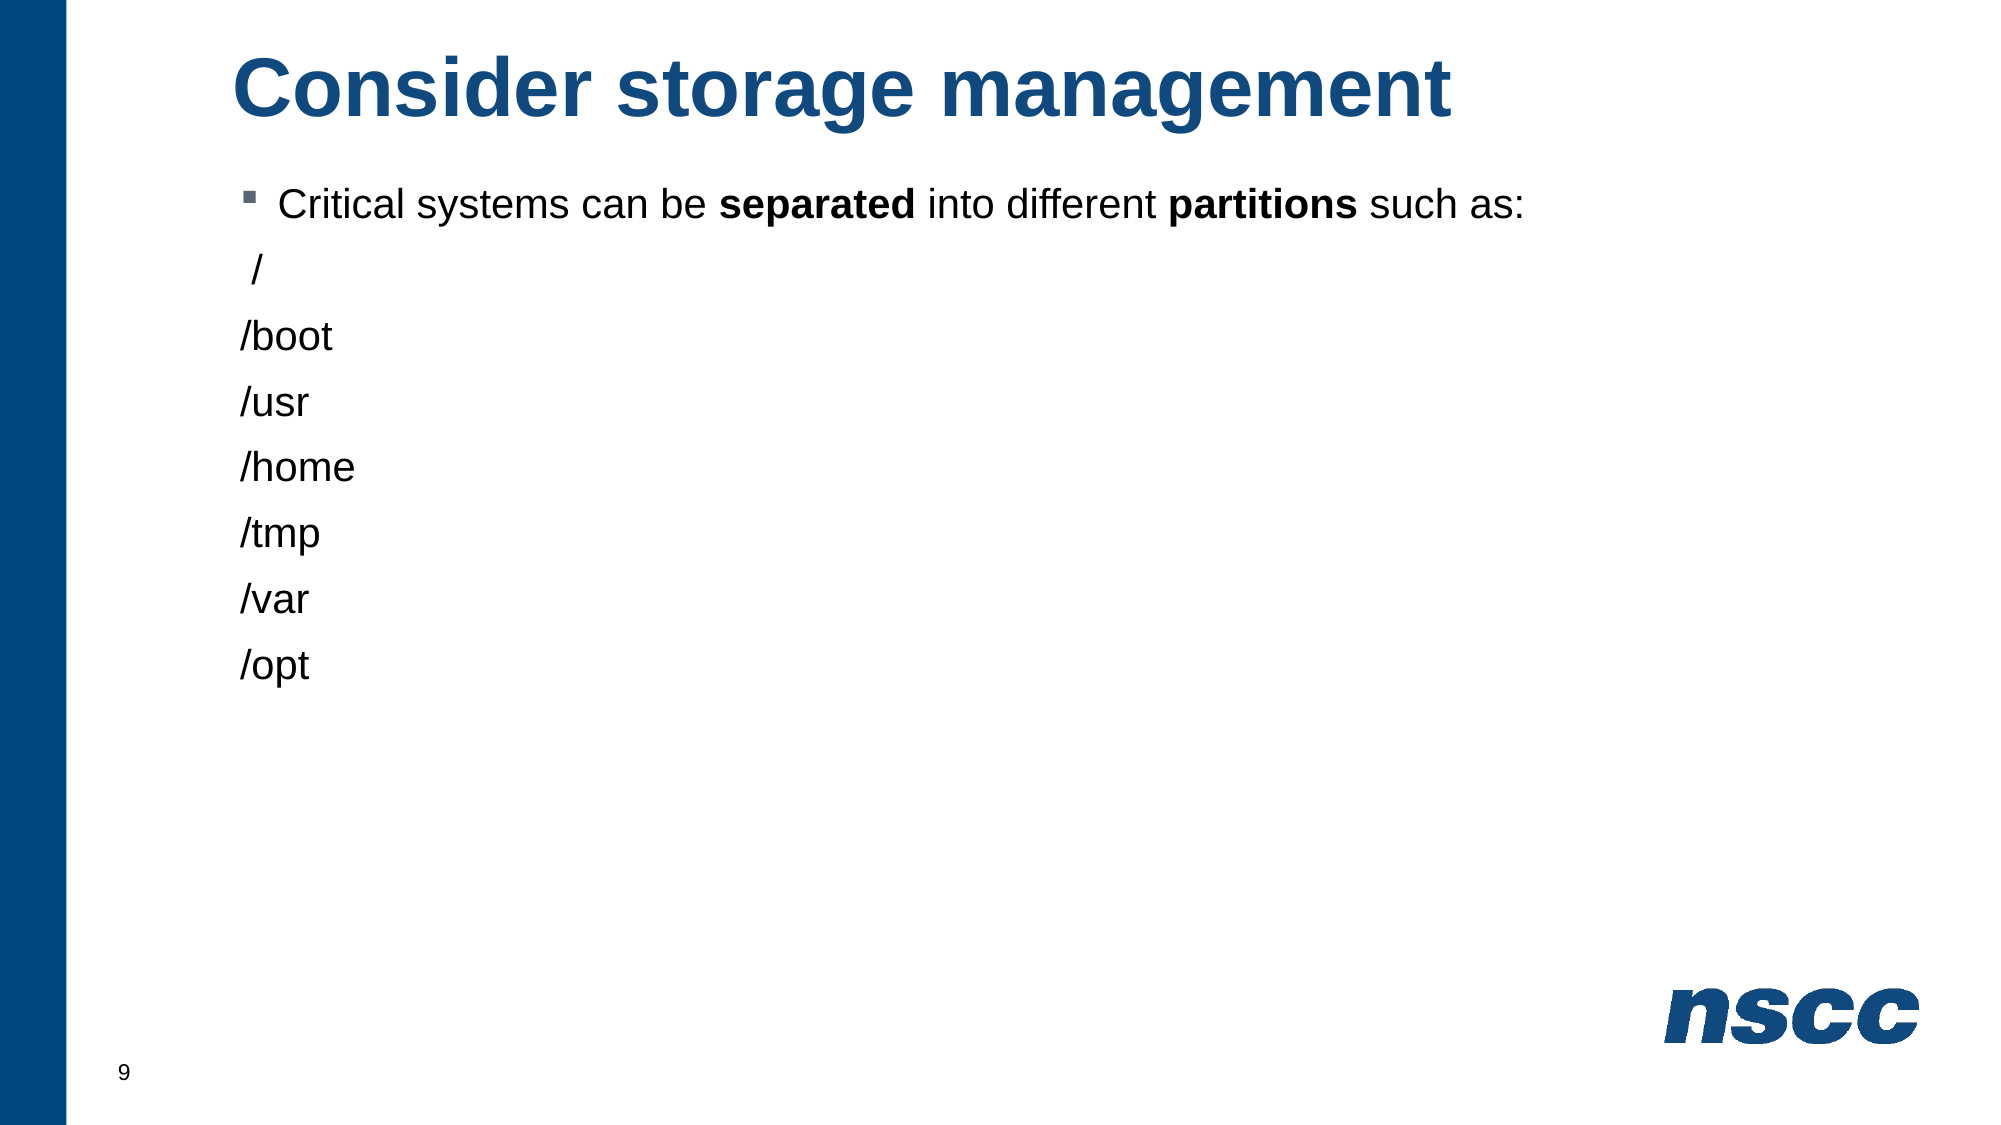

# Consider storage management
Critical systems can be separated into different partitions such as:
 /
/boot
/usr
/home
/tmp
/var
/opt

9